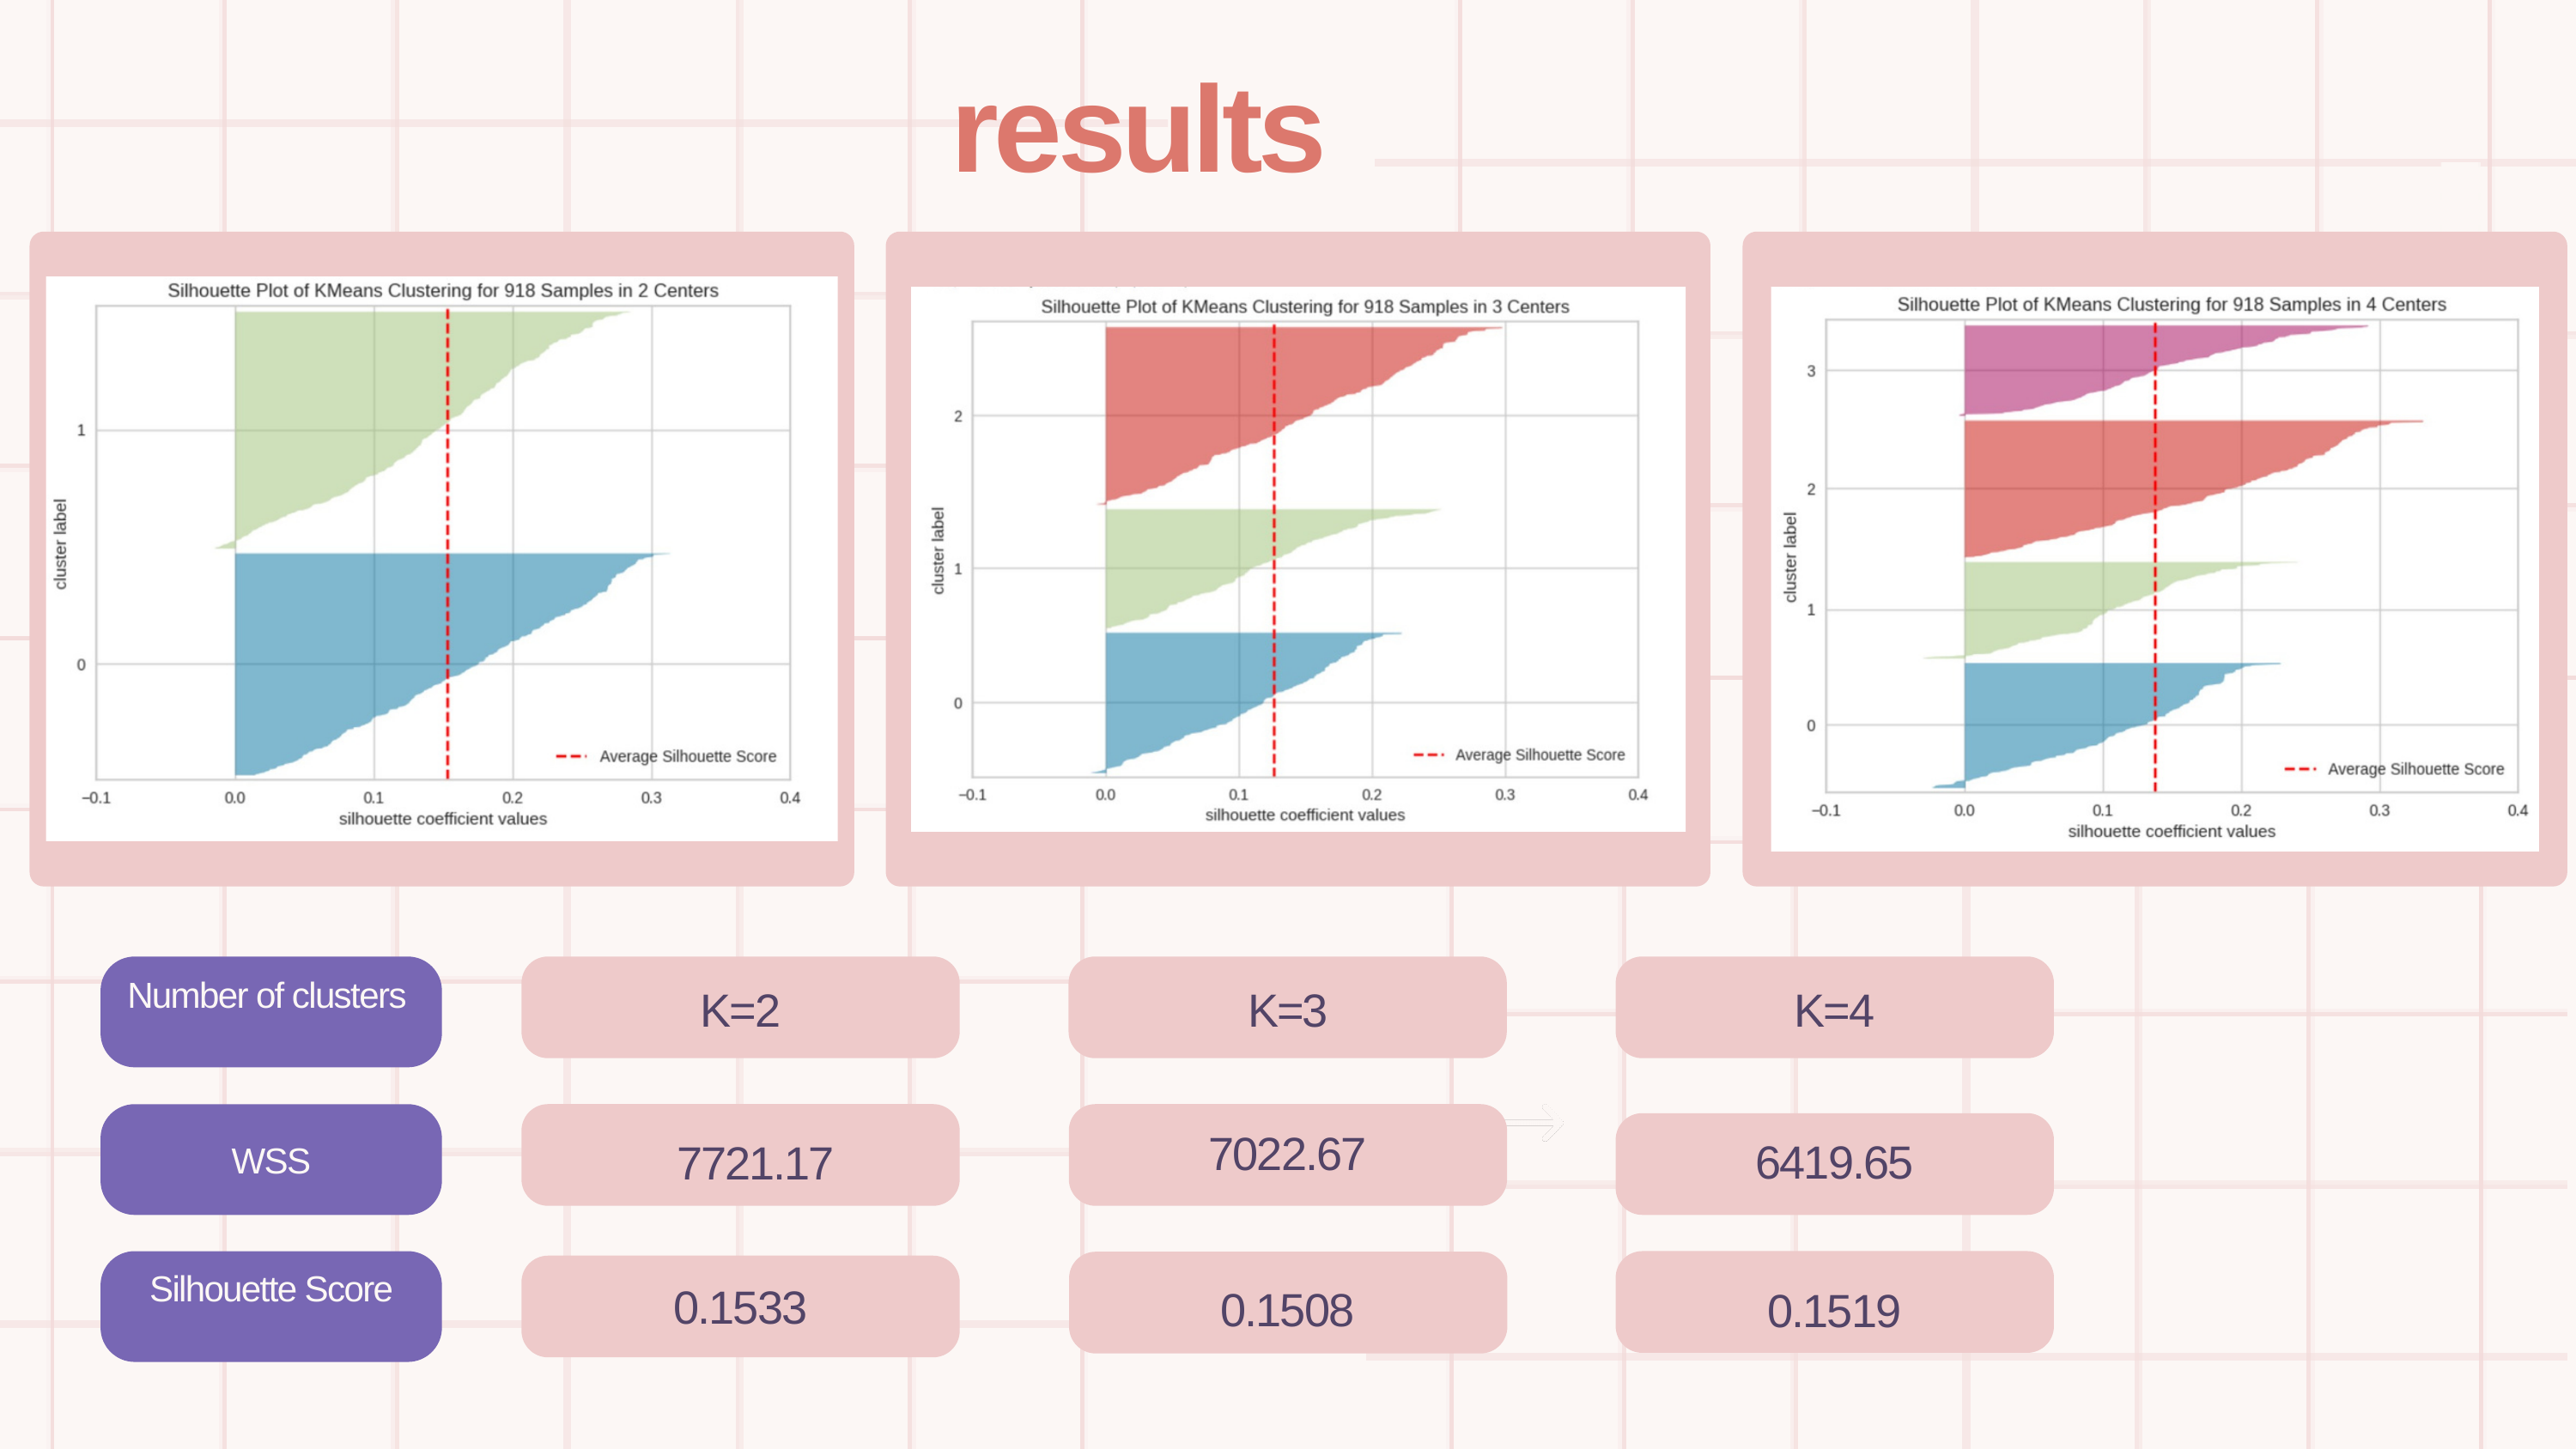

results

Number of clusters
K=2
K=3
K=4

7022.67

7721.17

6419.65
WSS

0.1533

0.1519

Silhouette Score

0.1508

0.186